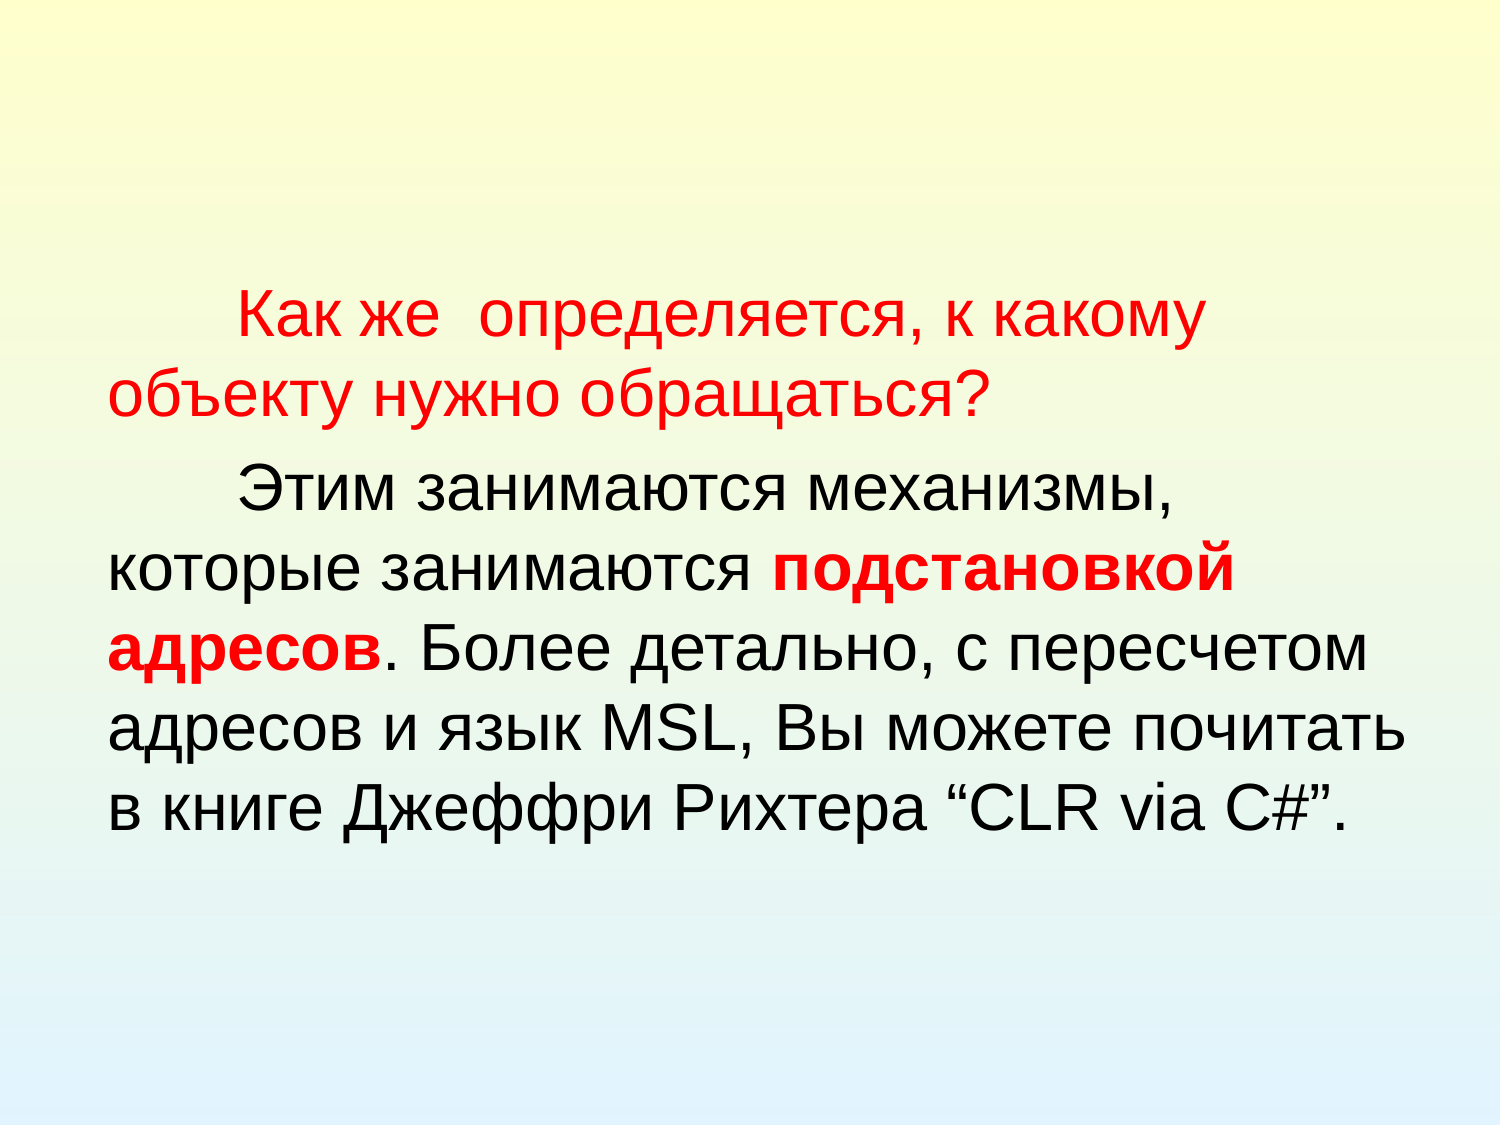

Как же  определяется, к какому объекту нужно обращаться?
Этим занимаются механизмы, которые занимаются подстановкой адресов. Более детально, с пересчетом адресов и язык MSL, Вы можете почитать в книге Джеффри Рихтера “CLR via C#”.